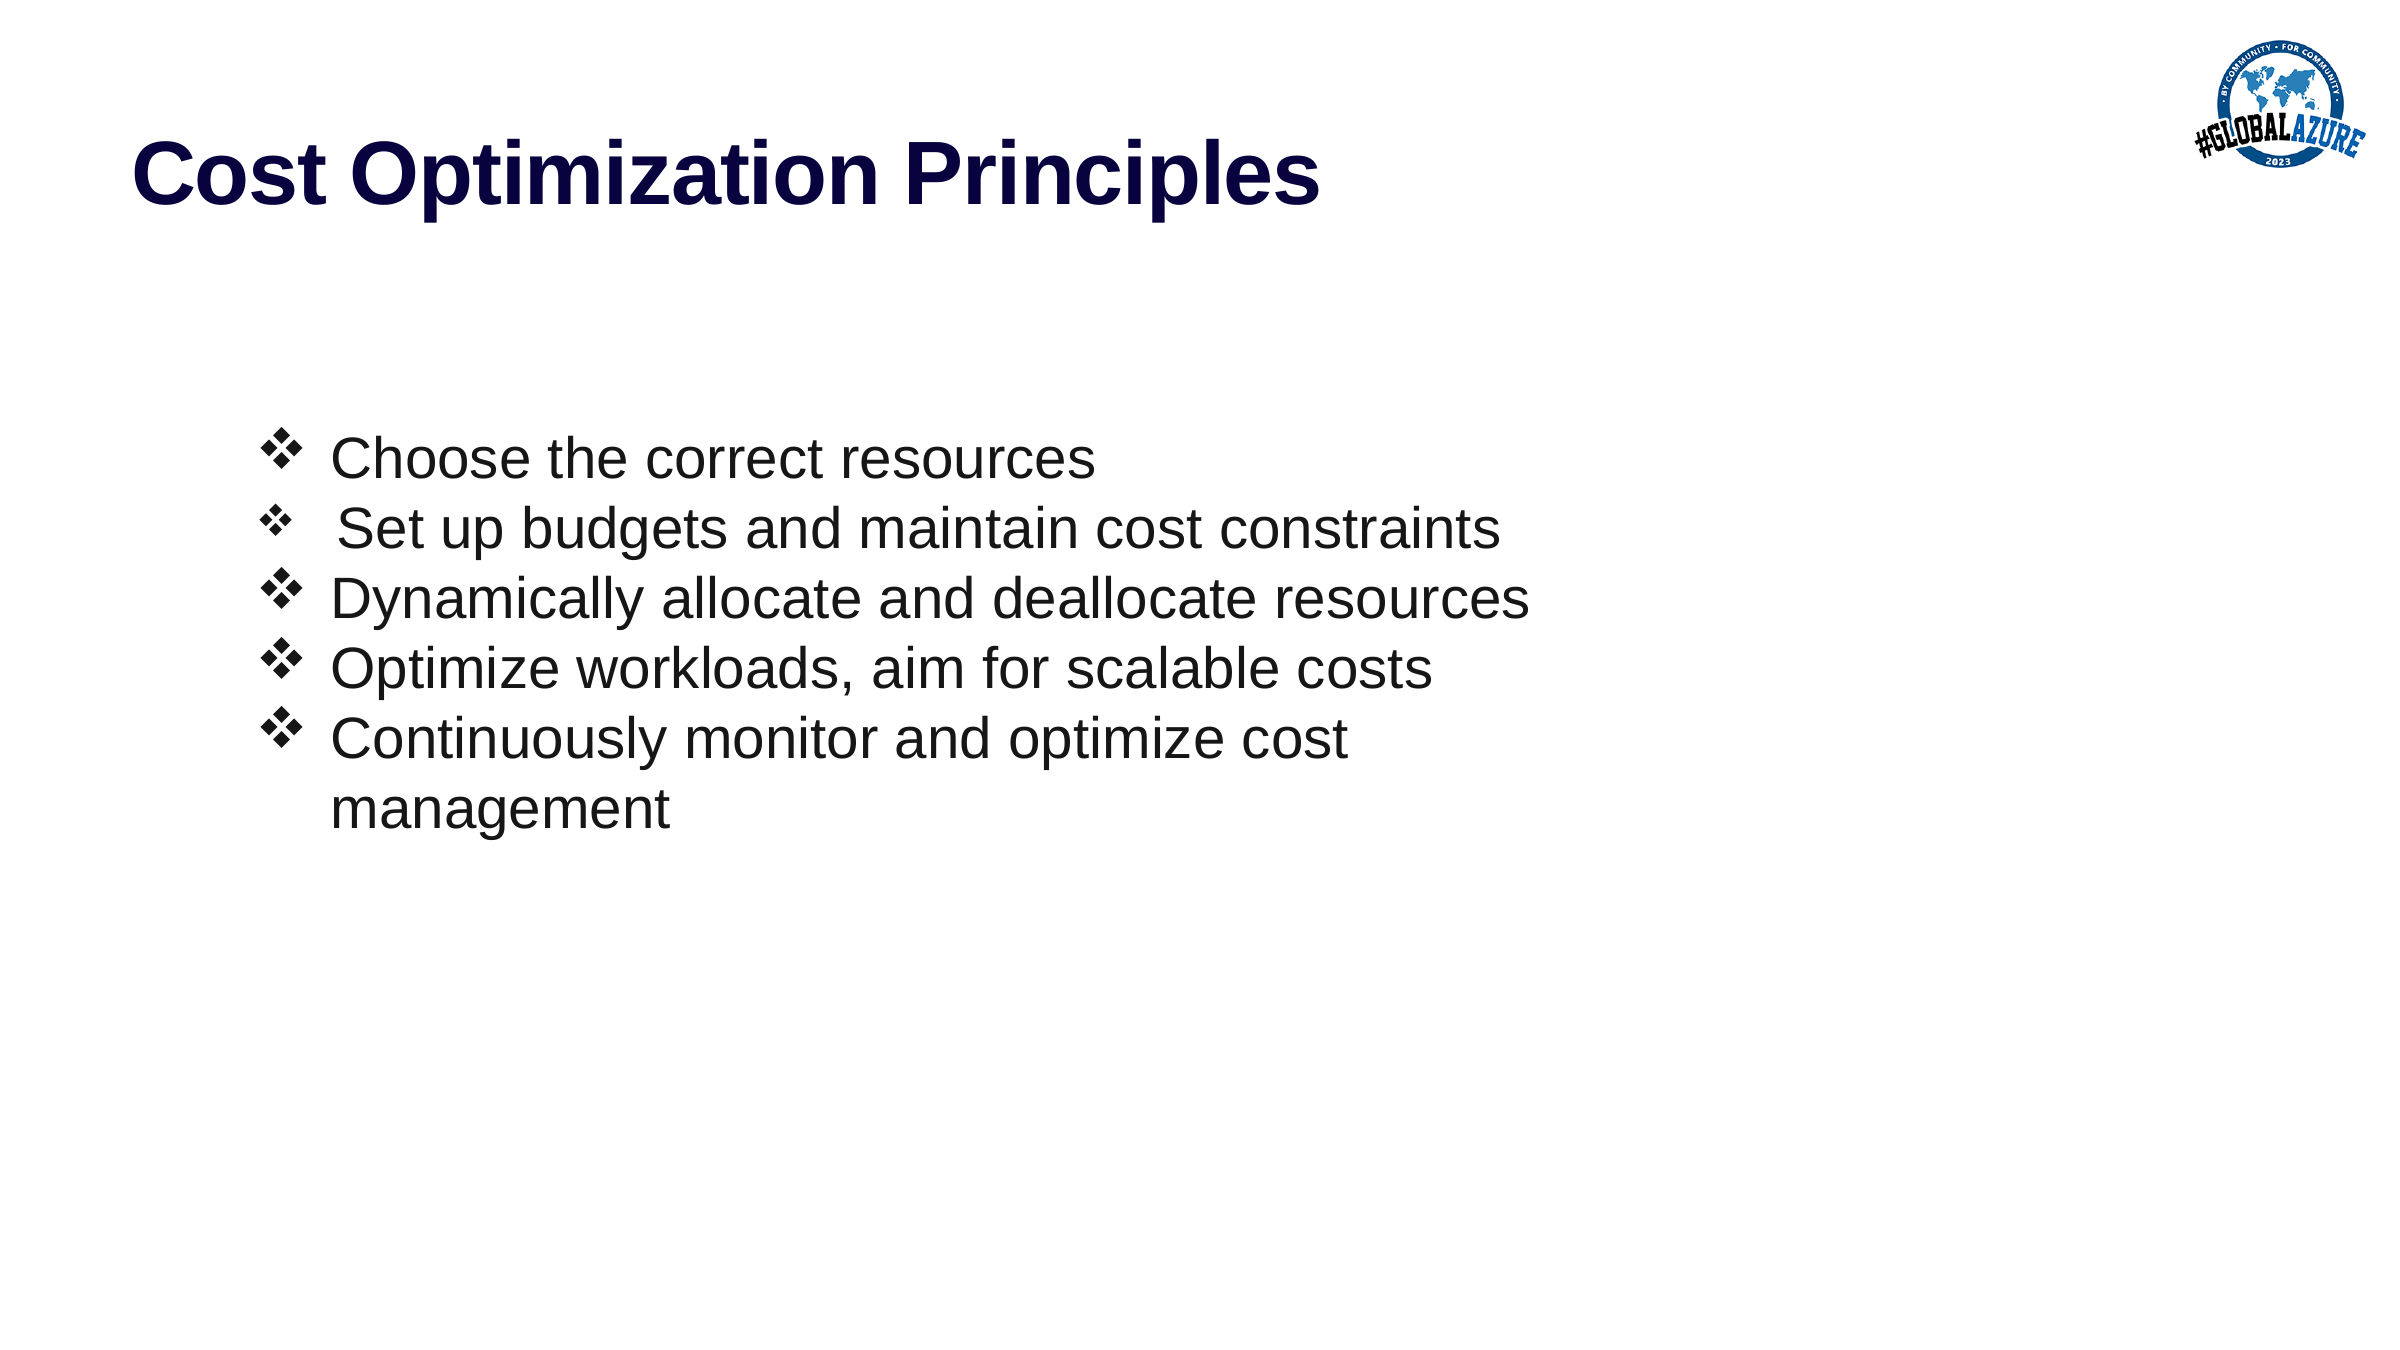

# Cost Optimization Principles
Choose the correct resources
  Set up budgets and maintain cost constraints
Dynamically allocate and deallocate resources
Optimize workloads, aim for scalable costs
Continuously monitor and optimize cost management